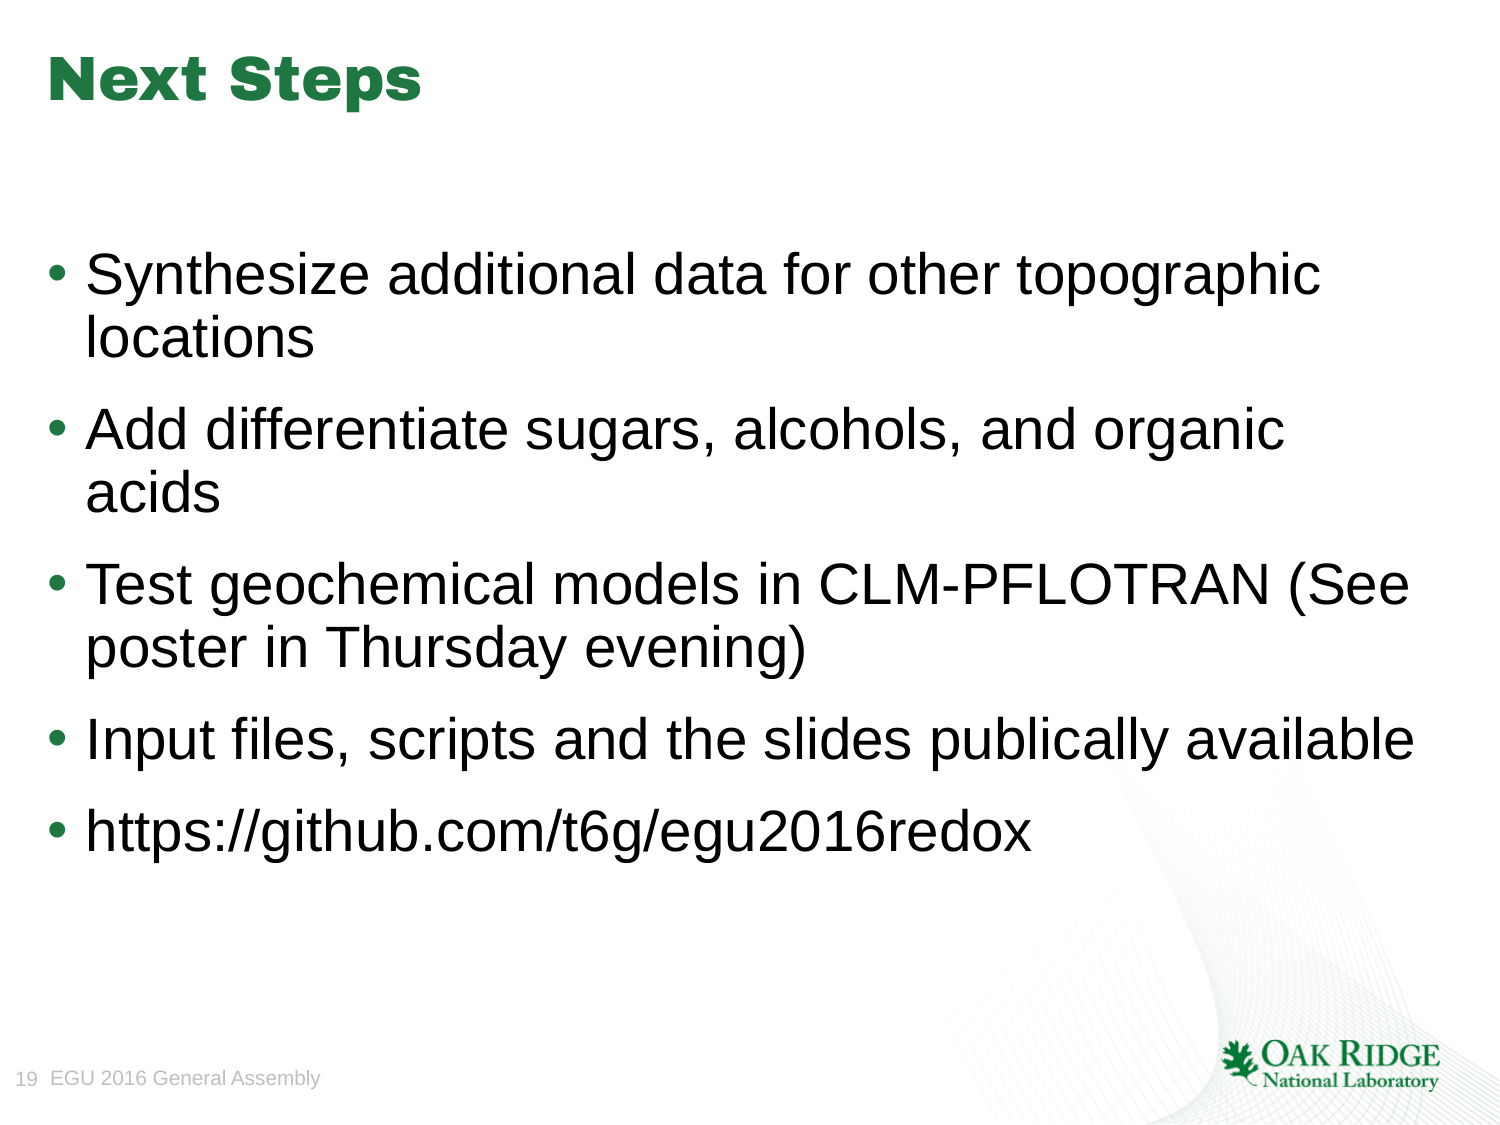

# Next Steps
Synthesize additional data for other topographic locations
Add differentiate sugars, alcohols, and organic acids
Test geochemical models in CLM-PFLOTRAN (See poster in Thursday evening)
Input files, scripts and the slides publically available
https://github.com/t6g/egu2016redox